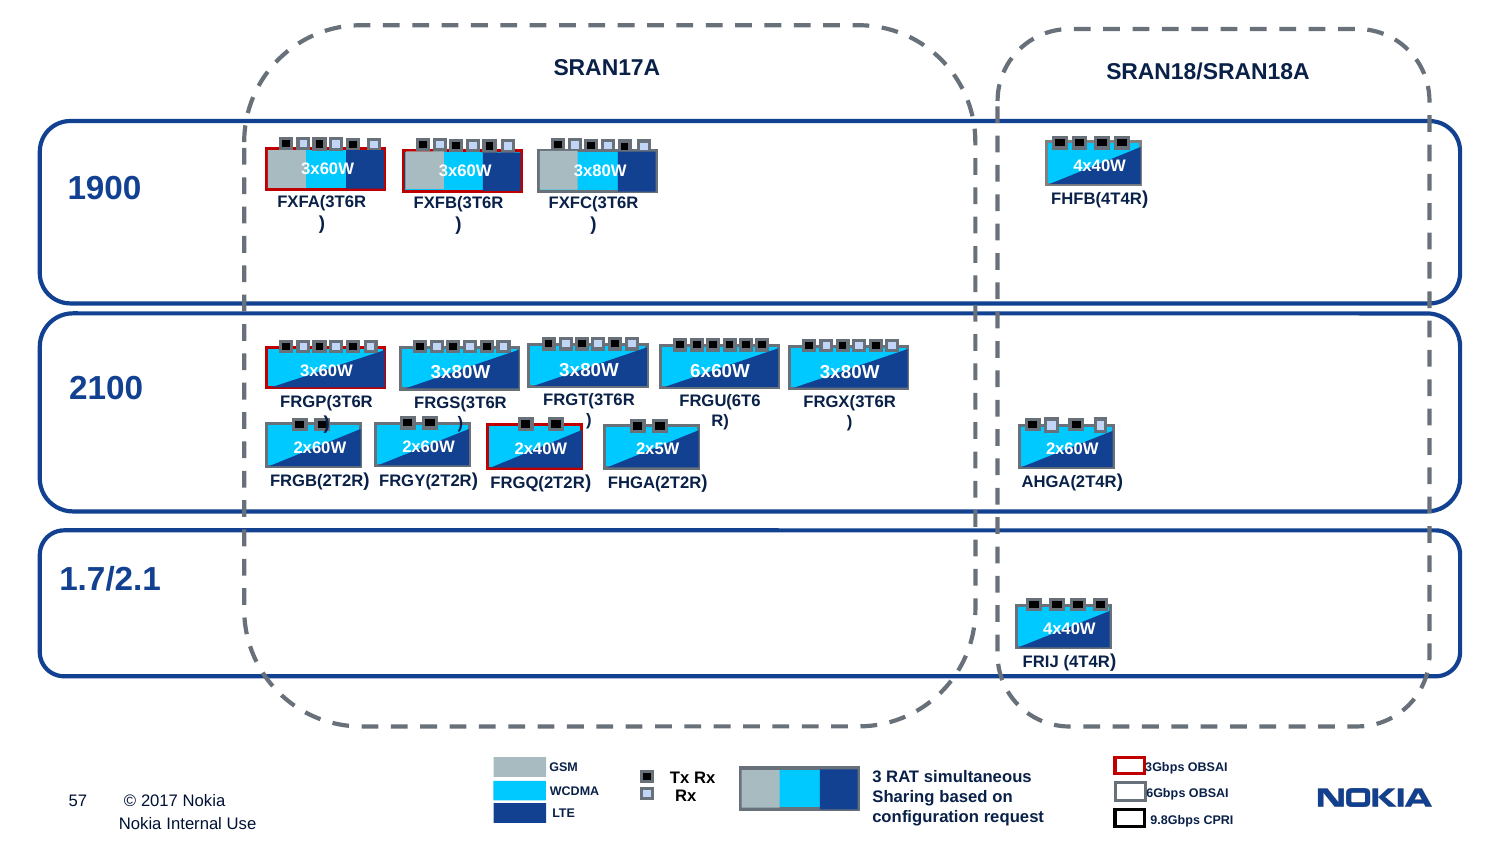

SRAN17A

SRAN18/SRAN18A

1900

2100

4x40W
FHFB(4T4R)

3x60W
FXFA(3T6R)

3x60W
FXFB(3T6R)

3x80W
FXFC(3T6R)

3x80W
FRGT(3T6R)

6x60W
FRGU(6T6R)

3x80W
FRGX(3T6R)

3x80W
FRGS(3T6R)

3x60W
FRGP(3T6R)

2x60W
FRGY(2T2R)

2x40W
FRGQ(2T2R)

2x60W
AHGA(2T4R)

2x60W
FRGB(2T2R)

2x5W
FHGA(2T2R)

1.7/2.1

4x40W
FRIJ (4T4R)

GSM

3Gbps OBSAI
3 RAT simultaneous Sharing based on configuration request

              Tx Rx

WCDMA

6Gbps OBSAI
            Rx

LTE

9.8Gbps CPRI
Nokia Internal Use